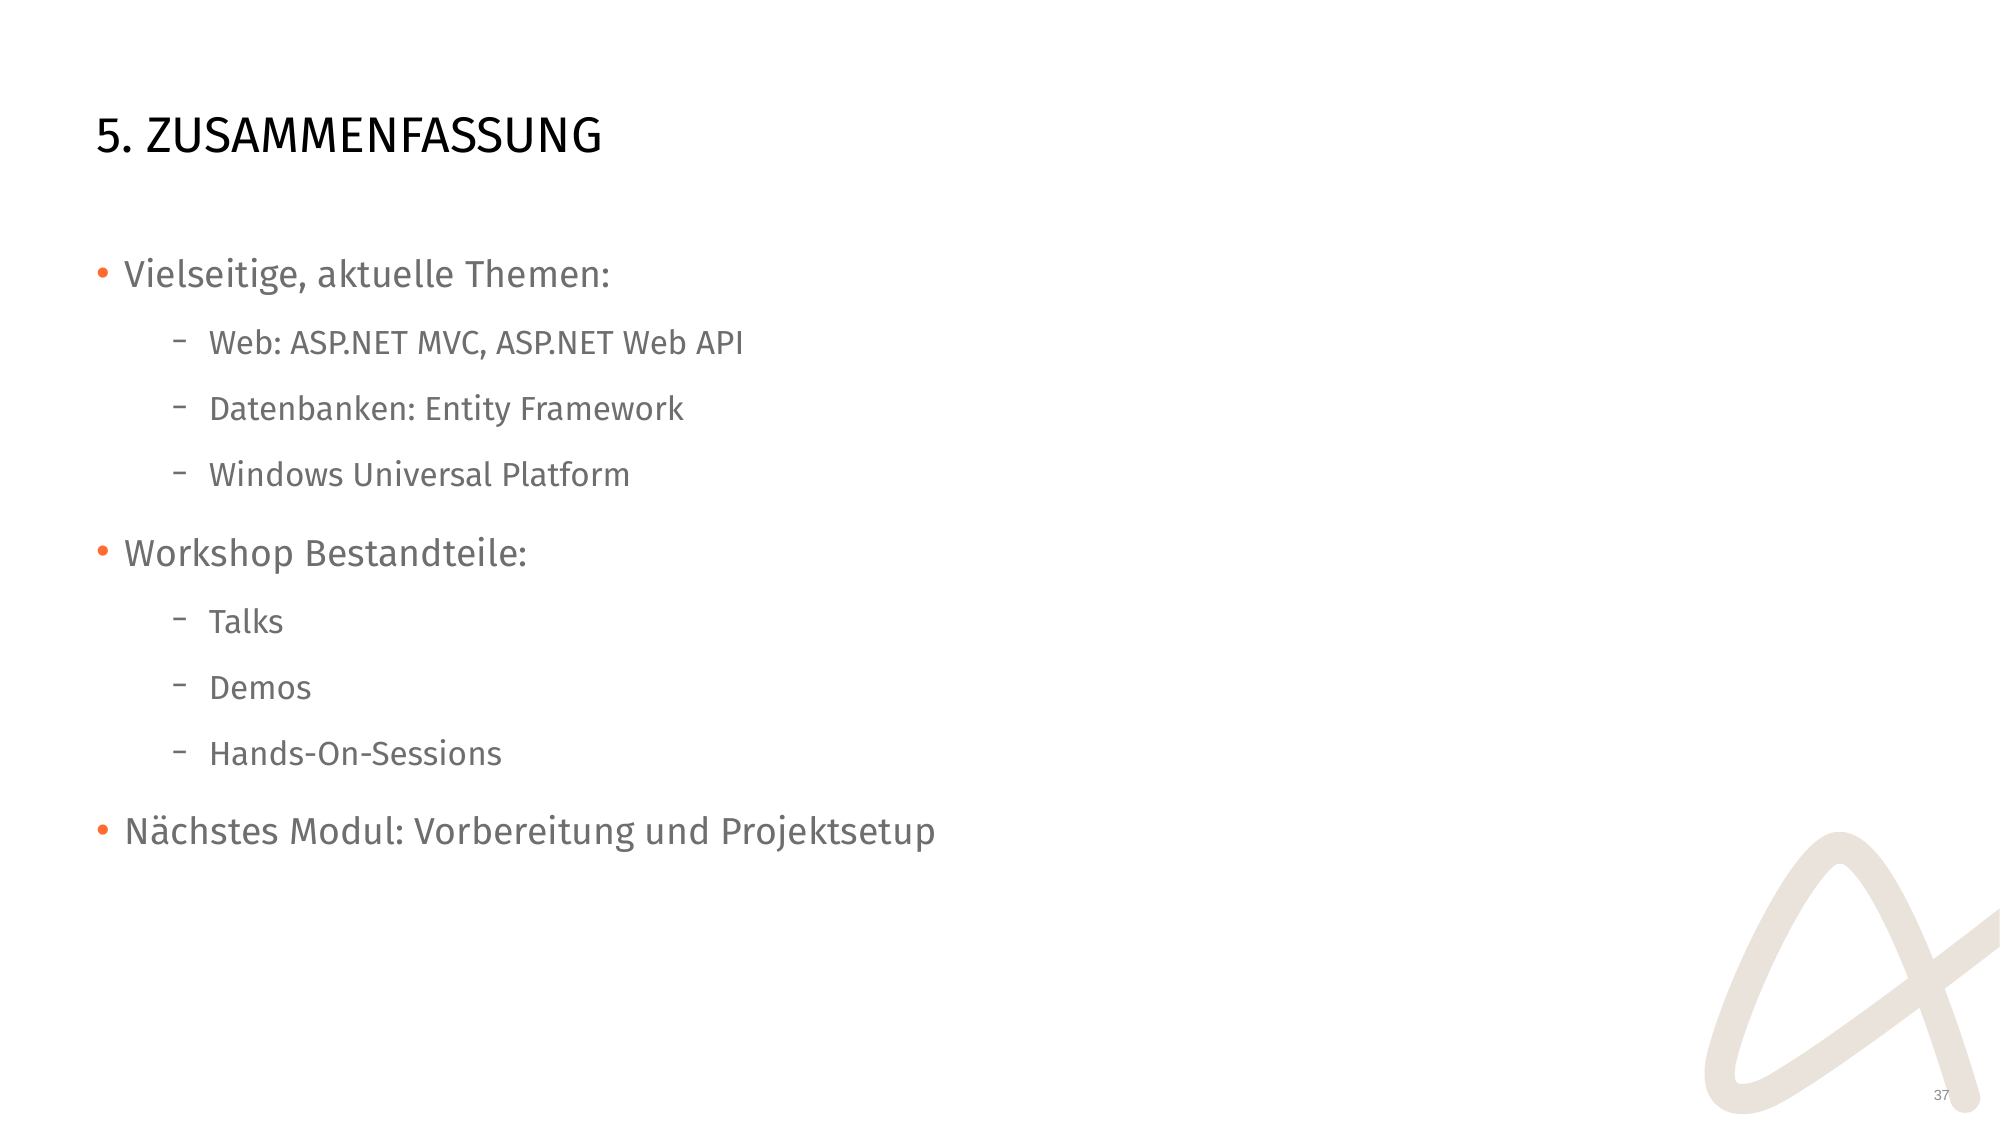

# 5. Zusammenfassung
Vielseitige, aktuelle Themen:
Web: ASP.NET MVC, ASP.NET Web API
Datenbanken: Entity Framework
Windows Universal Platform
Workshop Bestandteile:
Talks
Demos
Hands-On-Sessions
Nächstes Modul: Vorbereitung und Projektsetup

37